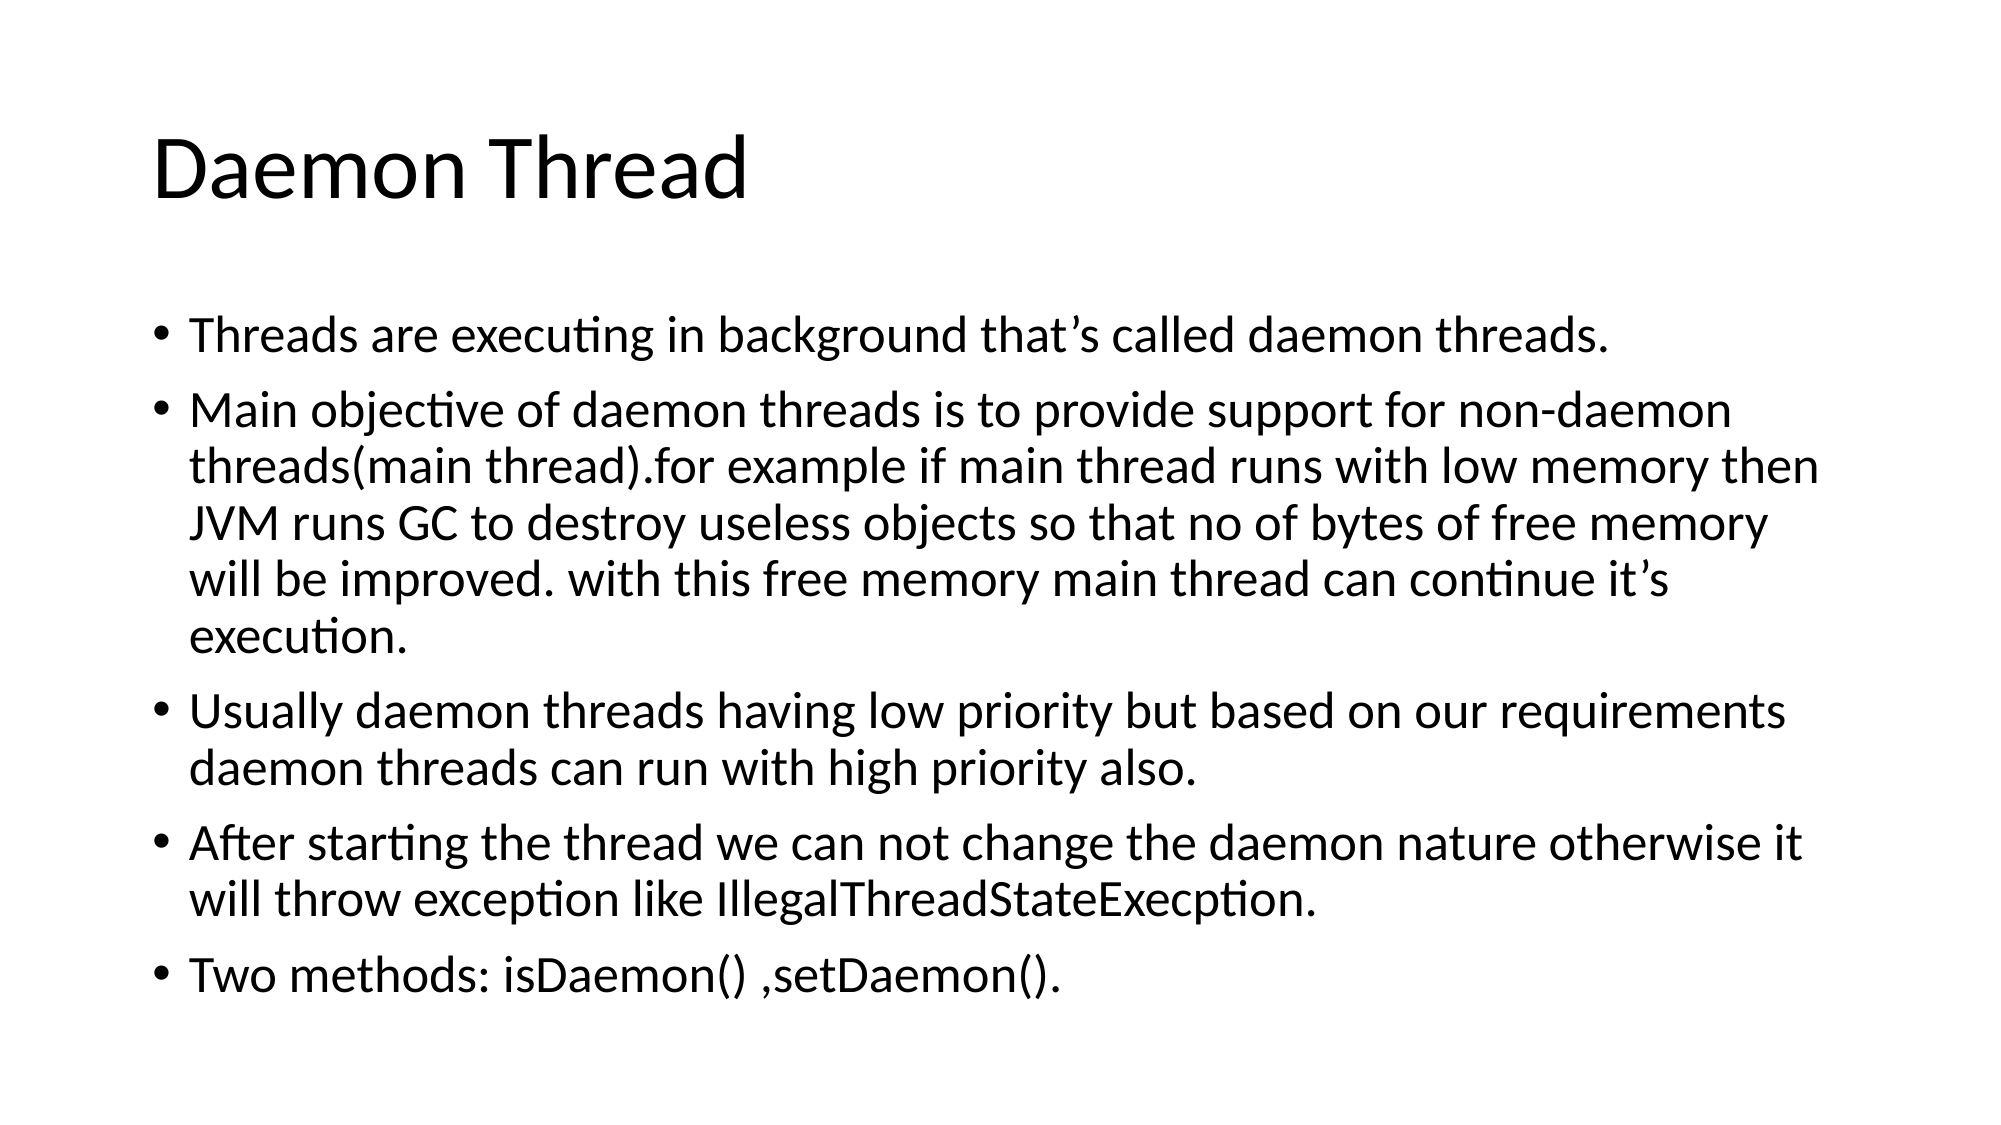

# Daemon Thread
Threads are executing in background that’s called daemon threads.
Main objective of daemon threads is to provide support for non-daemon threads(main thread).for example if main thread runs with low memory then JVM runs GC to destroy useless objects so that no of bytes of free memory will be improved. with this free memory main thread can continue it’s execution.
Usually daemon threads having low priority but based on our requirements daemon threads can run with high priority also.
After starting the thread we can not change the daemon nature otherwise it will throw exception like IllegalThreadStateExecption.
Two methods: isDaemon() ,setDaemon().